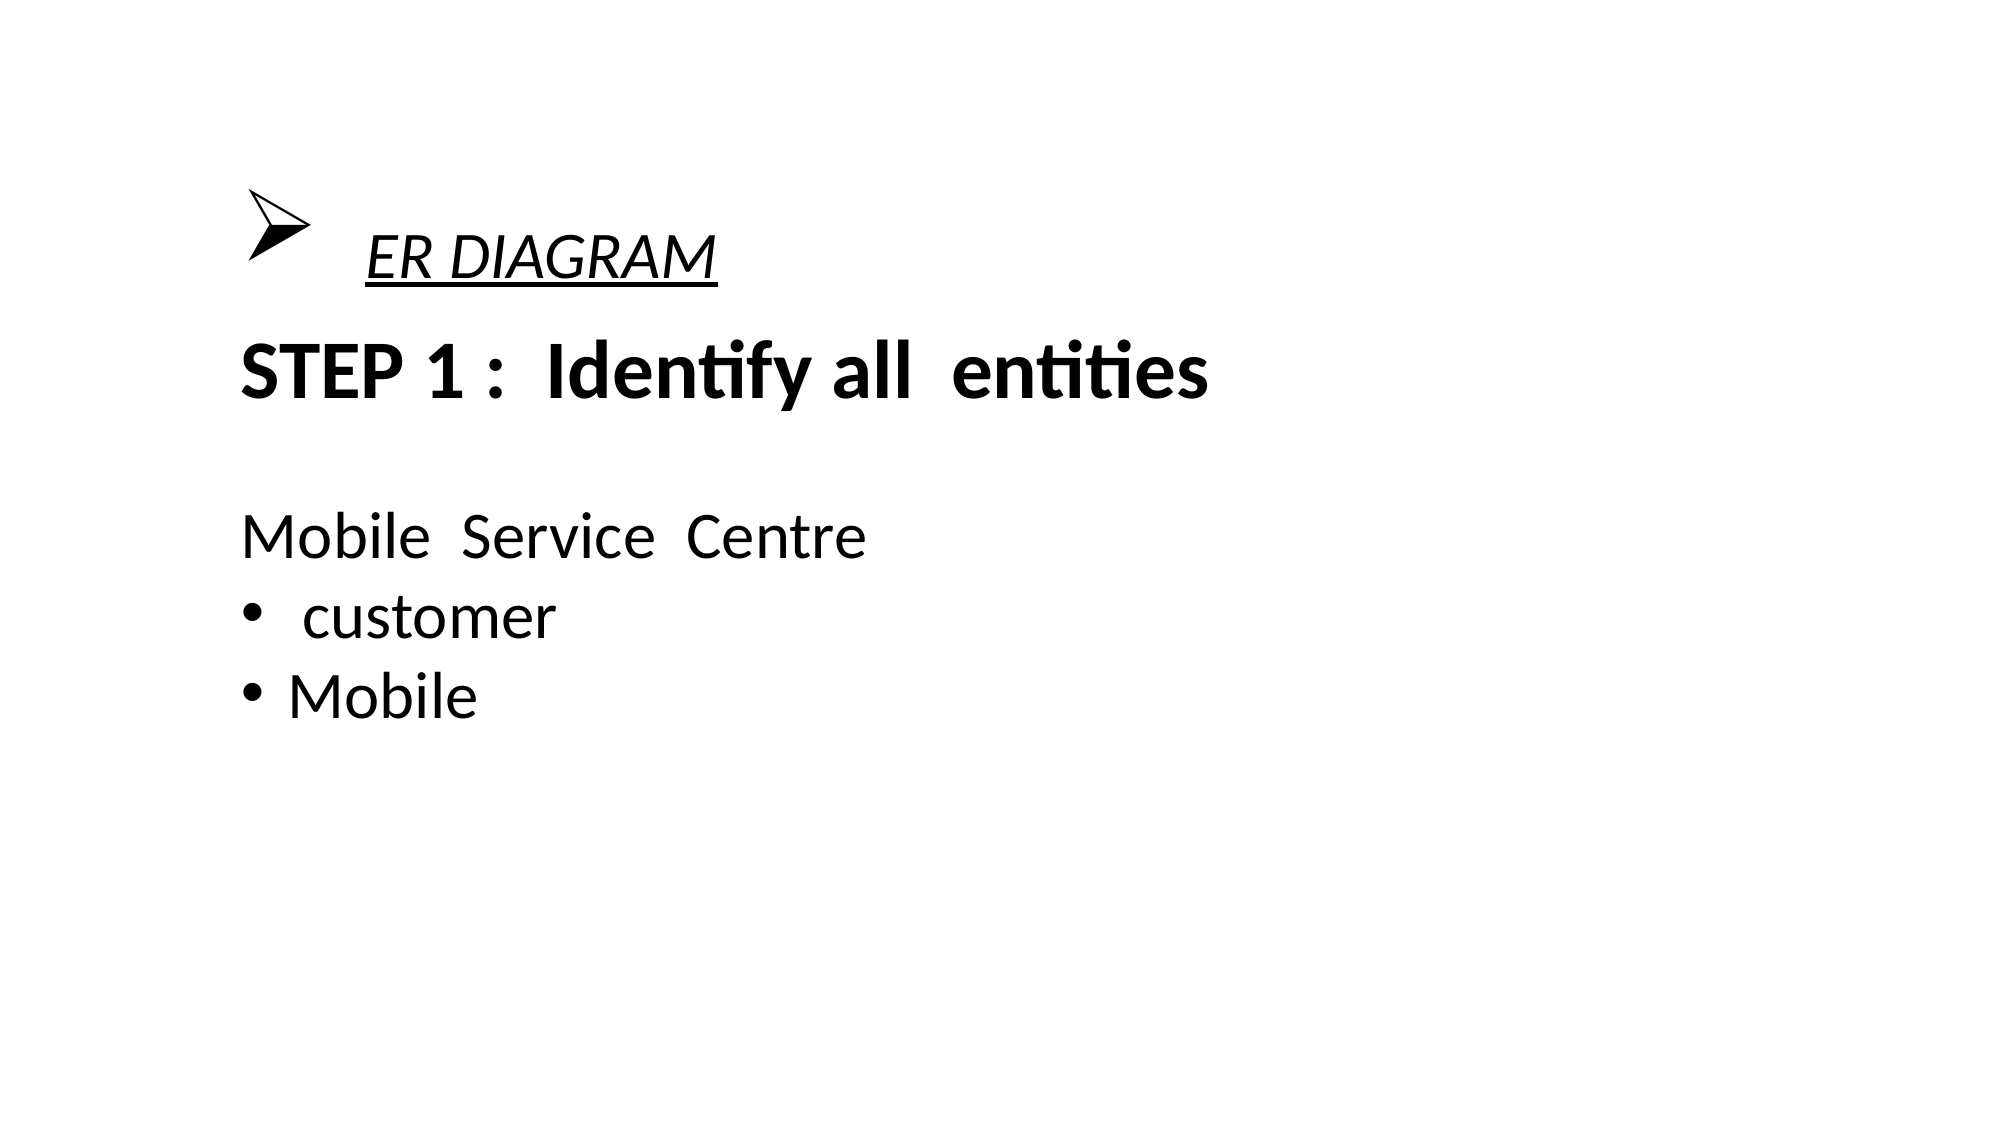

ER DIAGRAM
STEP 1 :  Identify all  entities
Mobile  Service  Centre
 customer
Mobile